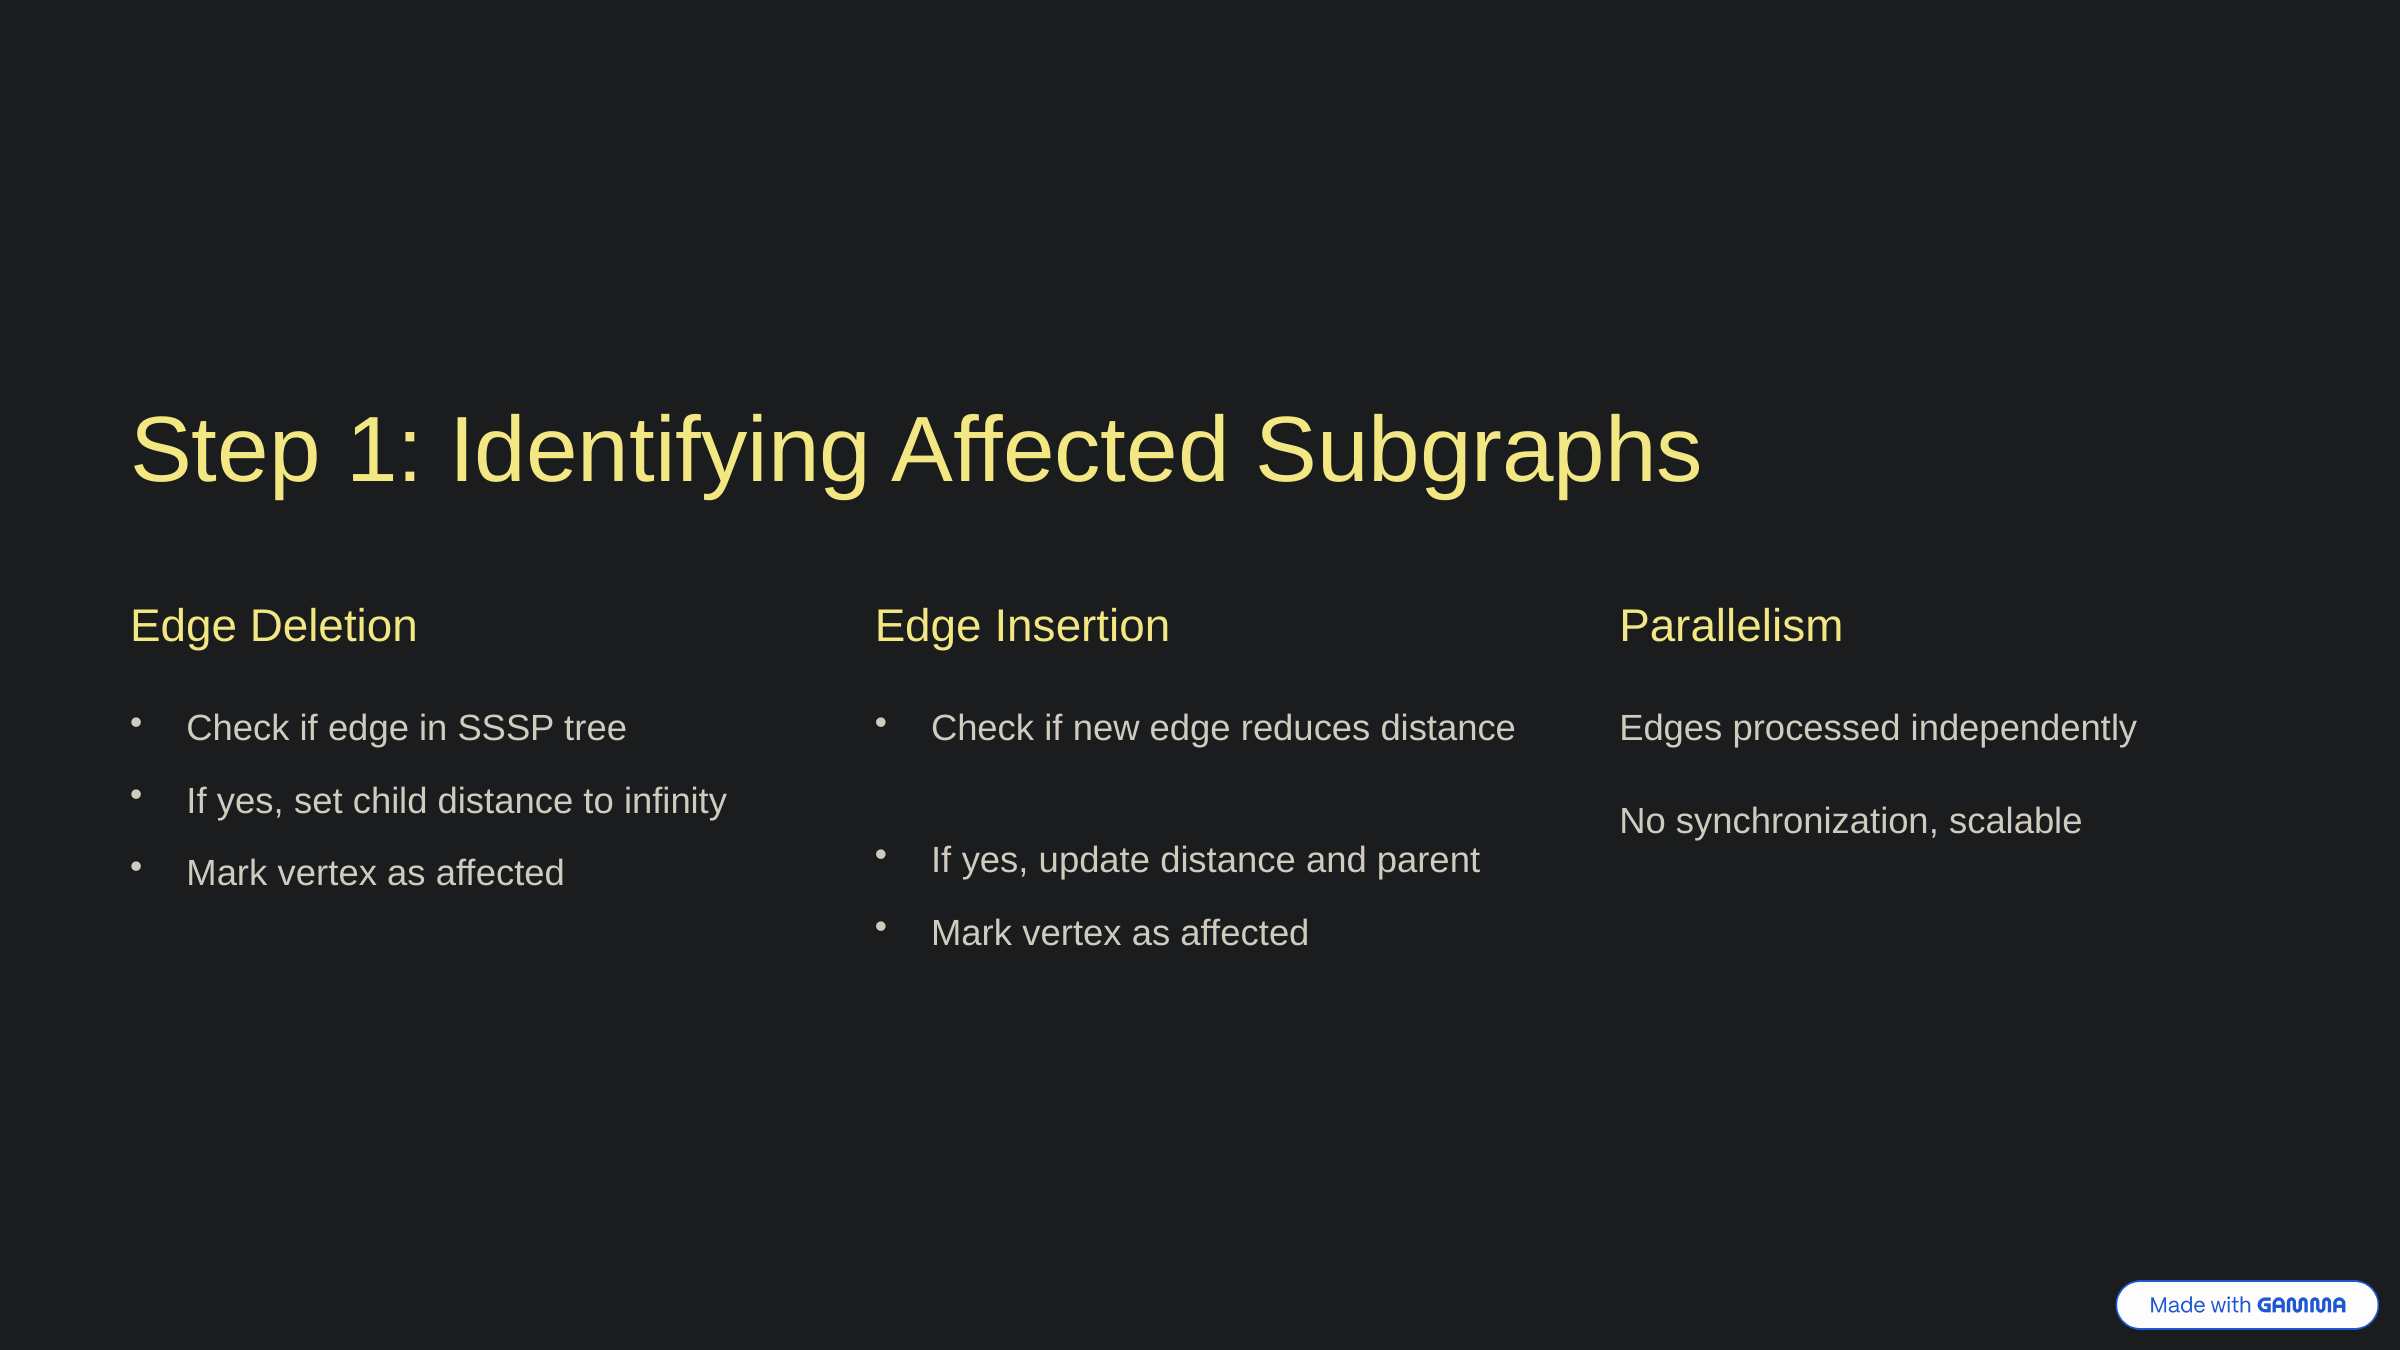

Step 1: Identifying Affected Subgraphs
Edge Deletion
Edge Insertion
Parallelism
Check if edge in SSSP tree
Check if new edge reduces distance
Edges processed independently
If yes, set child distance to infinity
No synchronization, scalable
If yes, update distance and parent
Mark vertex as affected
Mark vertex as affected